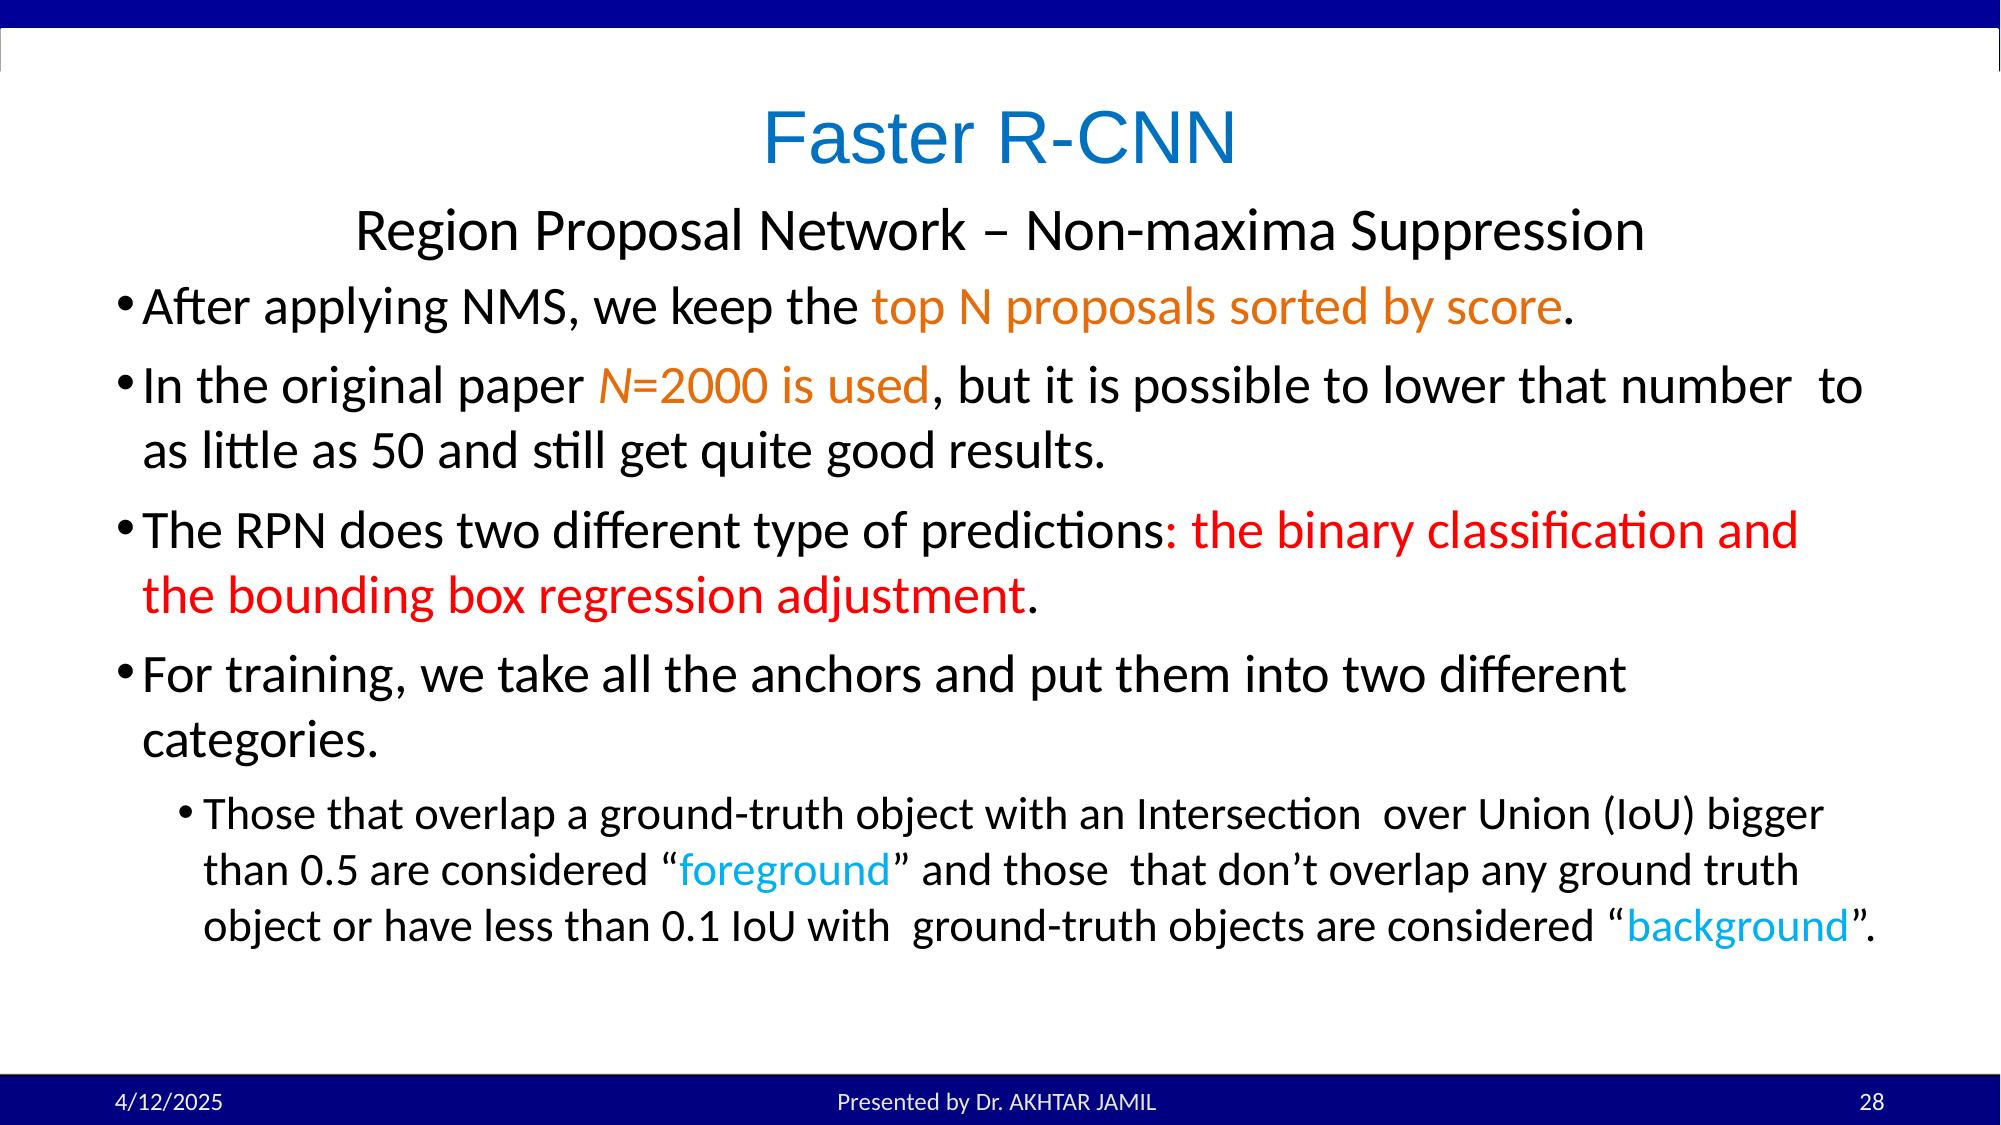

# Faster R-CNN
Region Proposal Network – Non-maxima Suppression
After applying NMS, we keep the top N proposals sorted by score.
In the original paper N=2000 is used, but it is possible to lower that number  to as little as 50 and still get quite good results.
The RPN does two different type of predictions: the binary classification and  the bounding box regression adjustment.
For training, we take all the anchors and put them into two different  categories.
Those that overlap a ground-truth object with an Intersection  over Union (IoU) bigger than 0.5 are considered “foreground” and those  that don’t overlap any ground truth object or have less than 0.1 IoU with  ground-truth objects are considered “background”.

4/12/2025
Presented by Dr. AKHTAR JAMIL
28